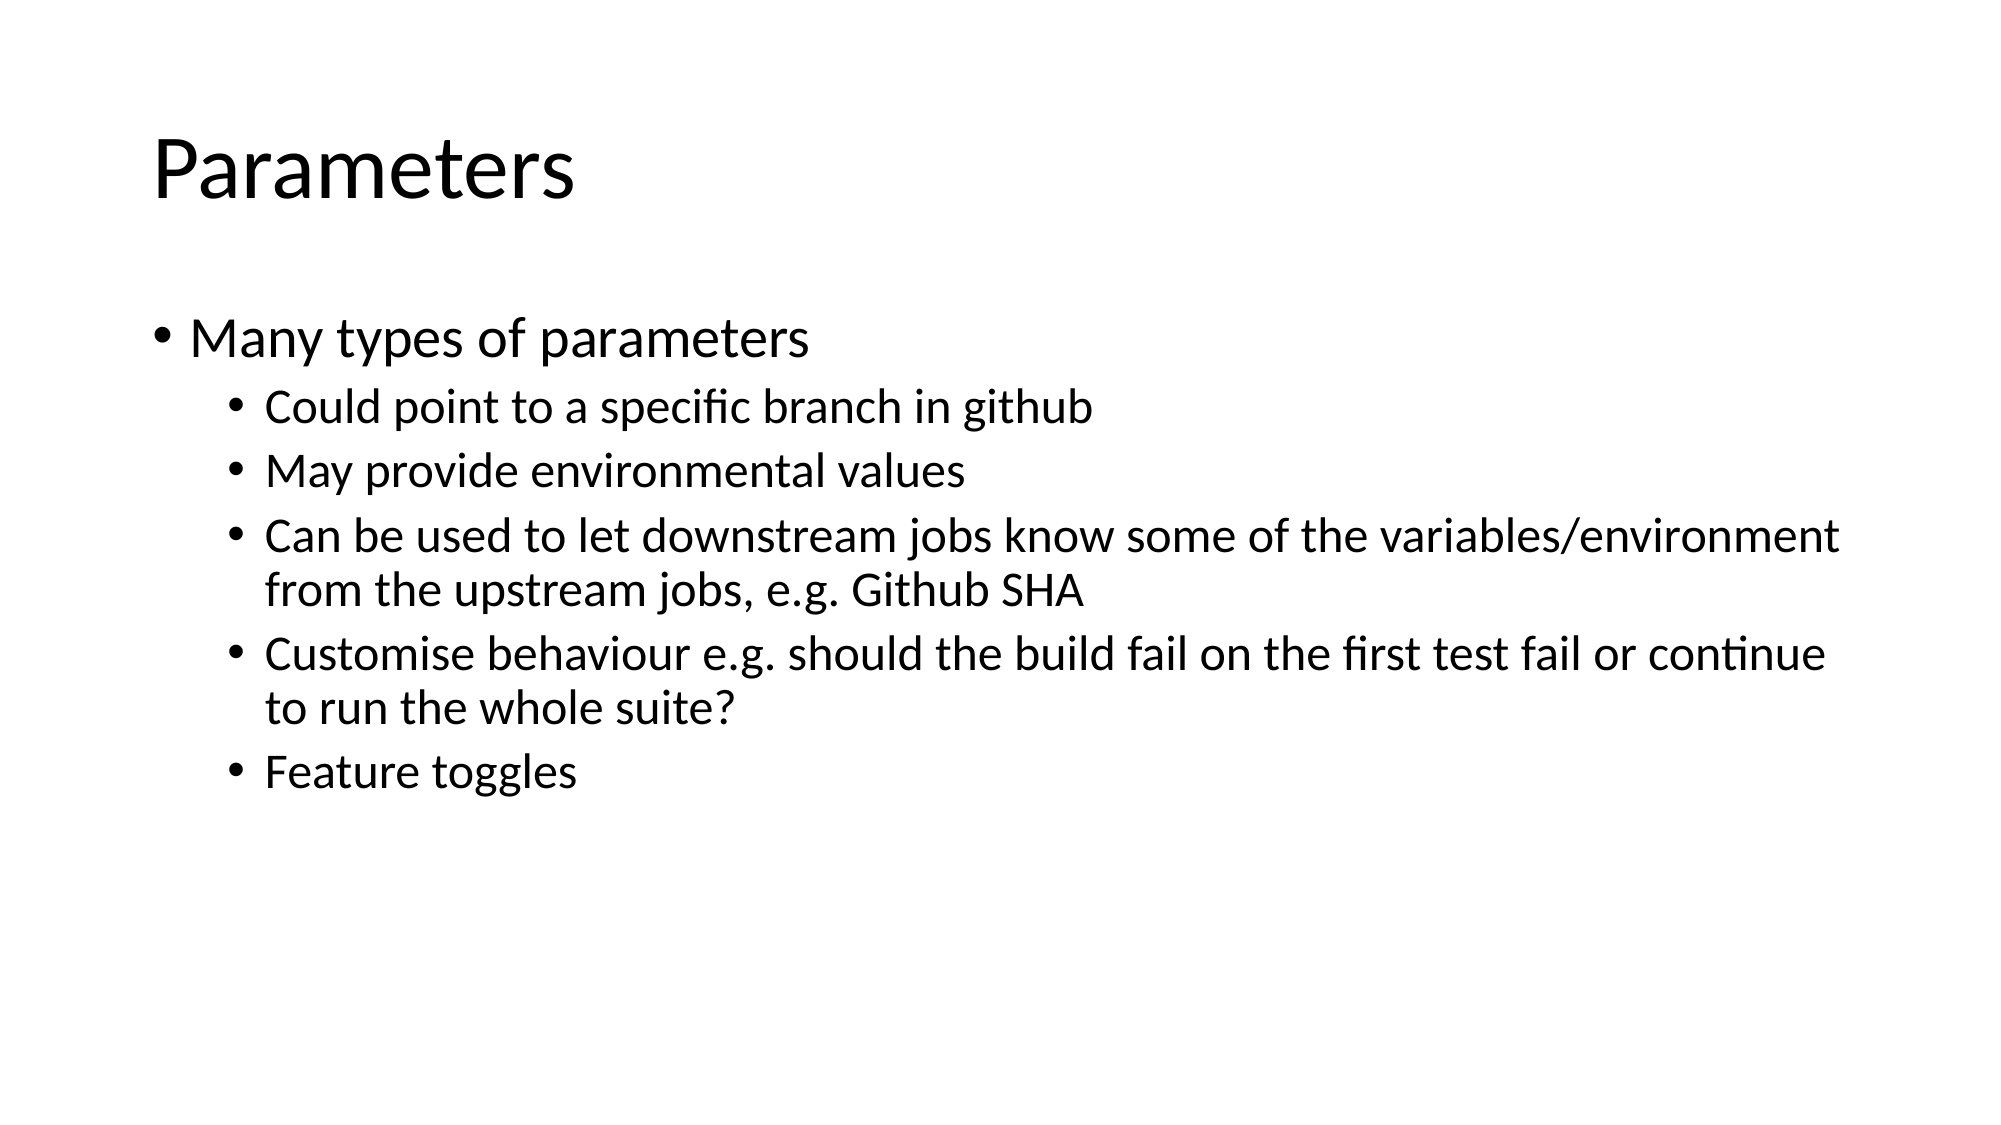

# Parameters
Many types of parameters
Could point to a specific branch in github
May provide environmental values
Can be used to let downstream jobs know some of the variables/environment from the upstream jobs, e.g. Github SHA
Customise behaviour e.g. should the build fail on the first test fail or continue to run the whole suite?
Feature toggles